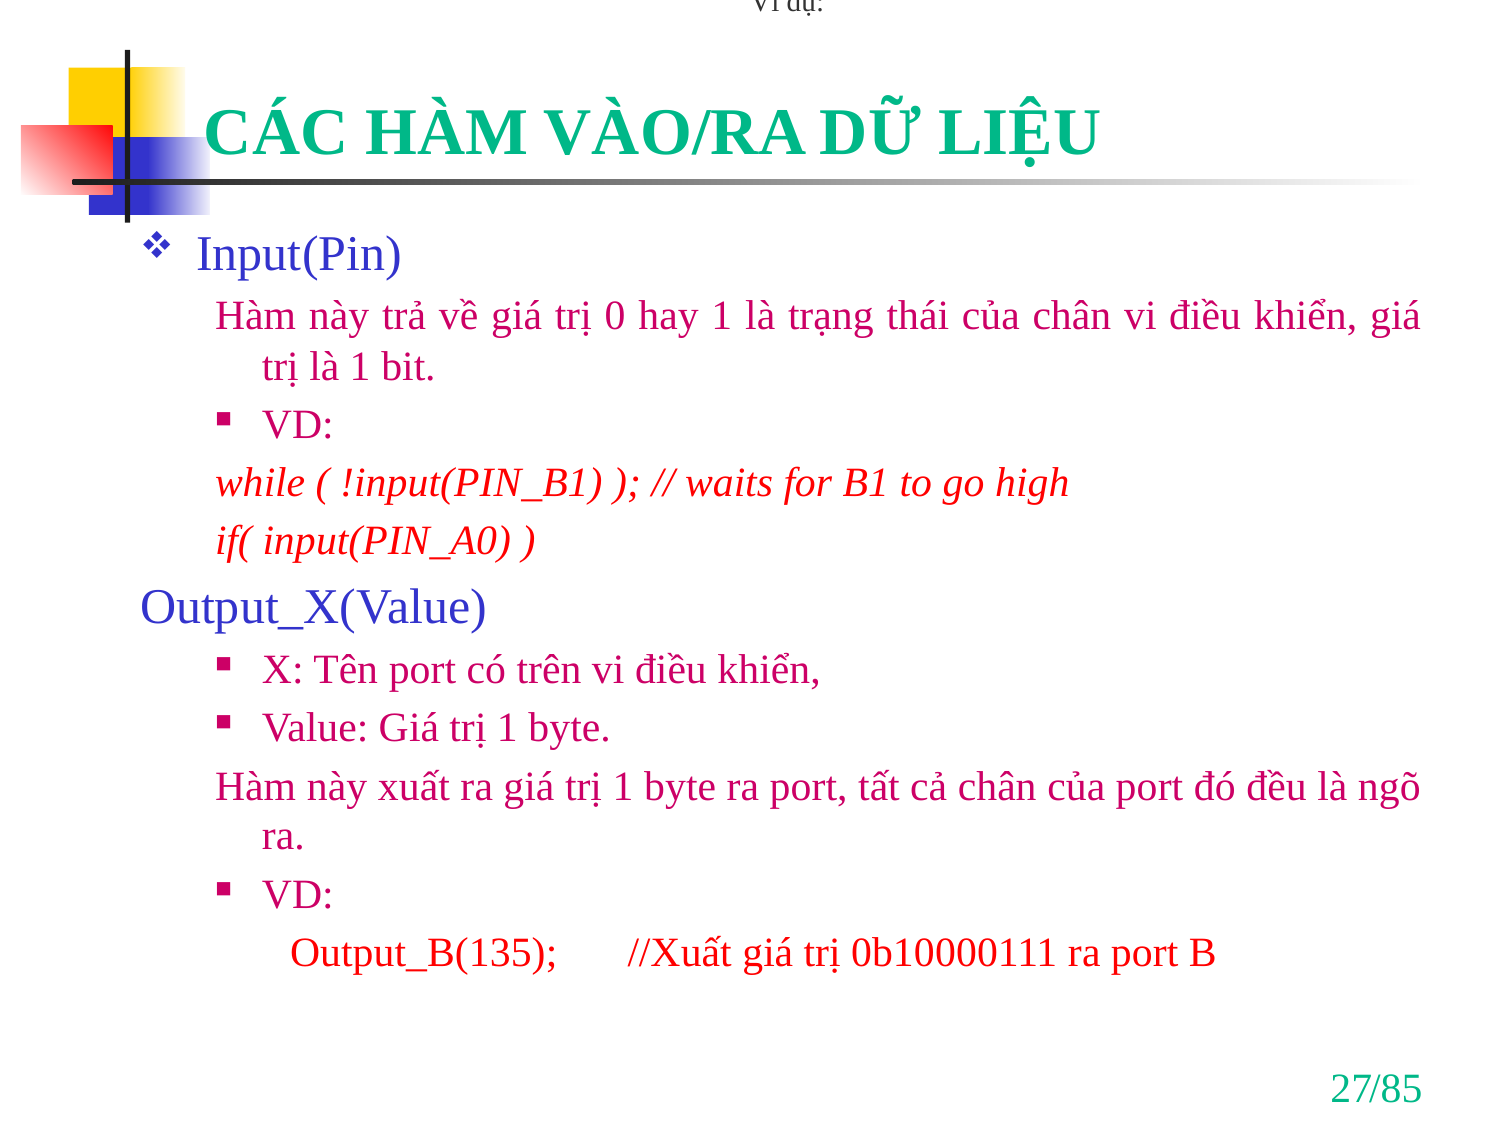

Ví dụ:
# CÁC HÀM VÀO/RA DỮ LIỆU
Input(Pin)
Hàm này trả về giá trị 0 hay 1 là trạng thái của chân vi điều khiển, giá trị là 1 bit.
VD:
while ( !input(PIN_B1) ); // waits for B1 to go high
if( input(PIN_A0) )
Output_X(Value)
X: Tên port có trên vi điều khiển,
Value: Giá trị 1 byte.
Hàm này xuất ra giá trị 1 byte ra port, tất cả chân của port đó đều là ngõ ra.
VD:
Output_B(135);	//Xuất giá trị 0b10000111 ra port B

27